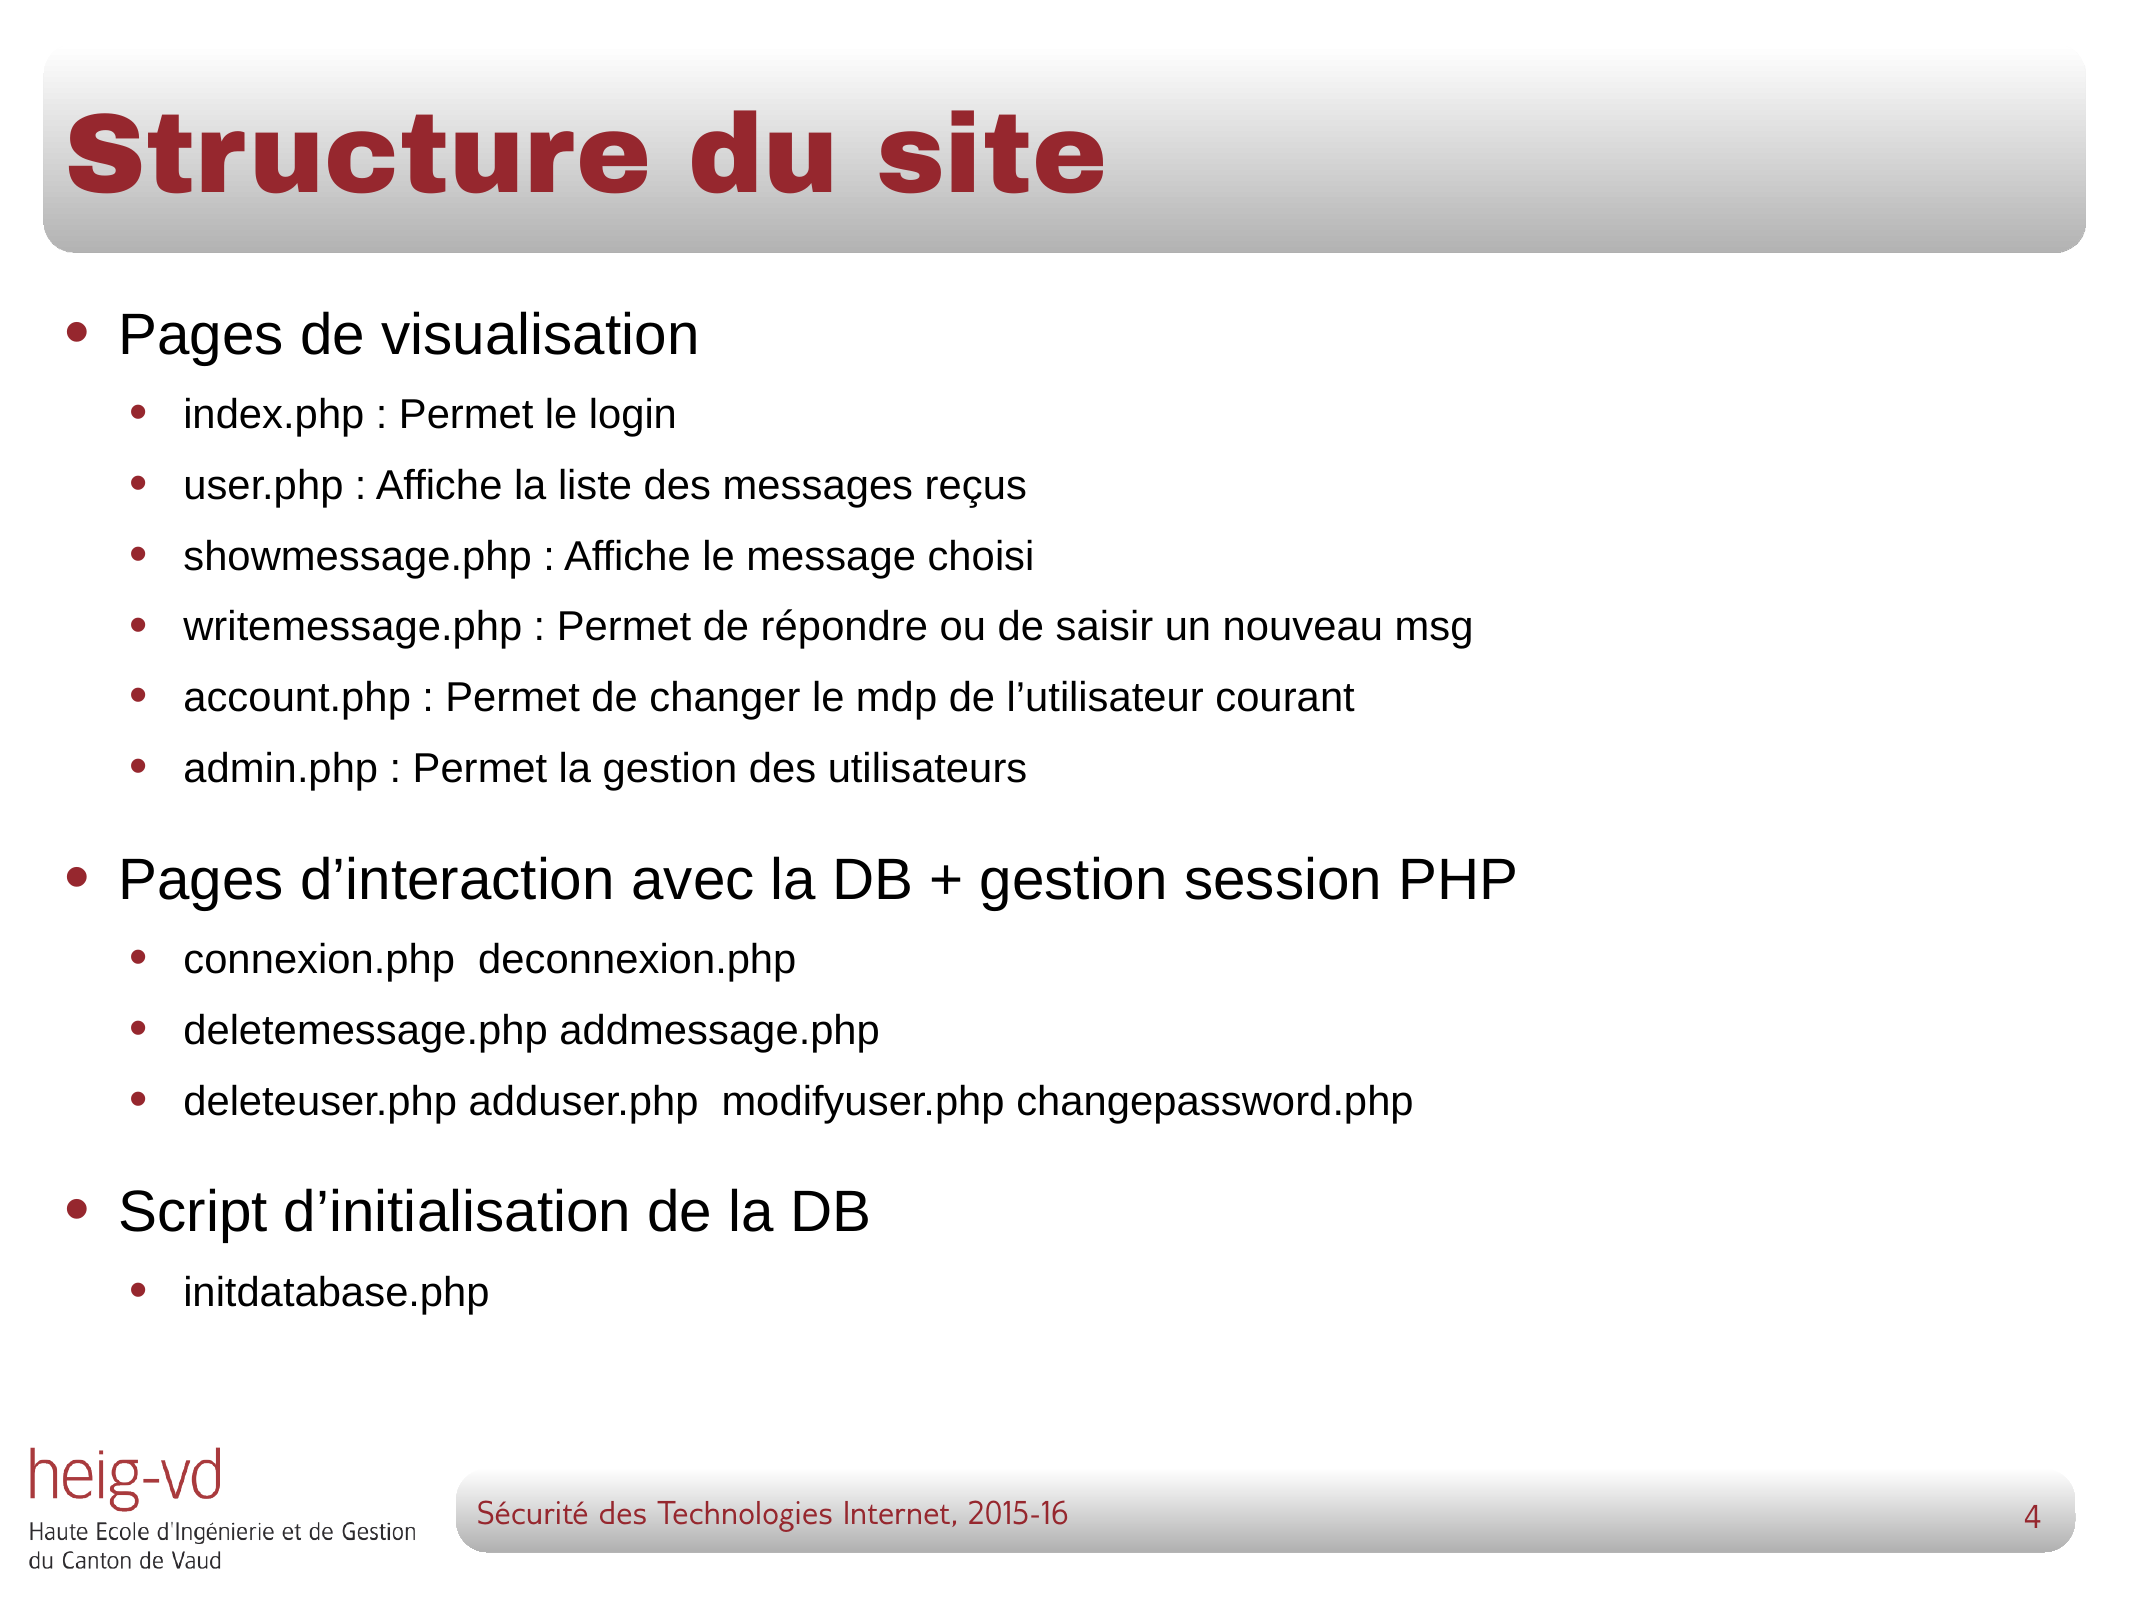

# Structure du site
Pages de visualisation
index.php : Permet le login
user.php : Affiche la liste des messages reçus
showmessage.php : Affiche le message choisi
writemessage.php : Permet de répondre ou de saisir un nouveau msg
account.php : Permet de changer le mdp de l’utilisateur courant
admin.php : Permet la gestion des utilisateurs
Pages d’interaction avec la DB + gestion session PHP
connexion.php  deconnexion.php
deletemessage.php addmessage.php
deleteuser.php adduser.php  modifyuser.php changepassword.php
Script d’initialisation de la DB
initdatabase.php
4